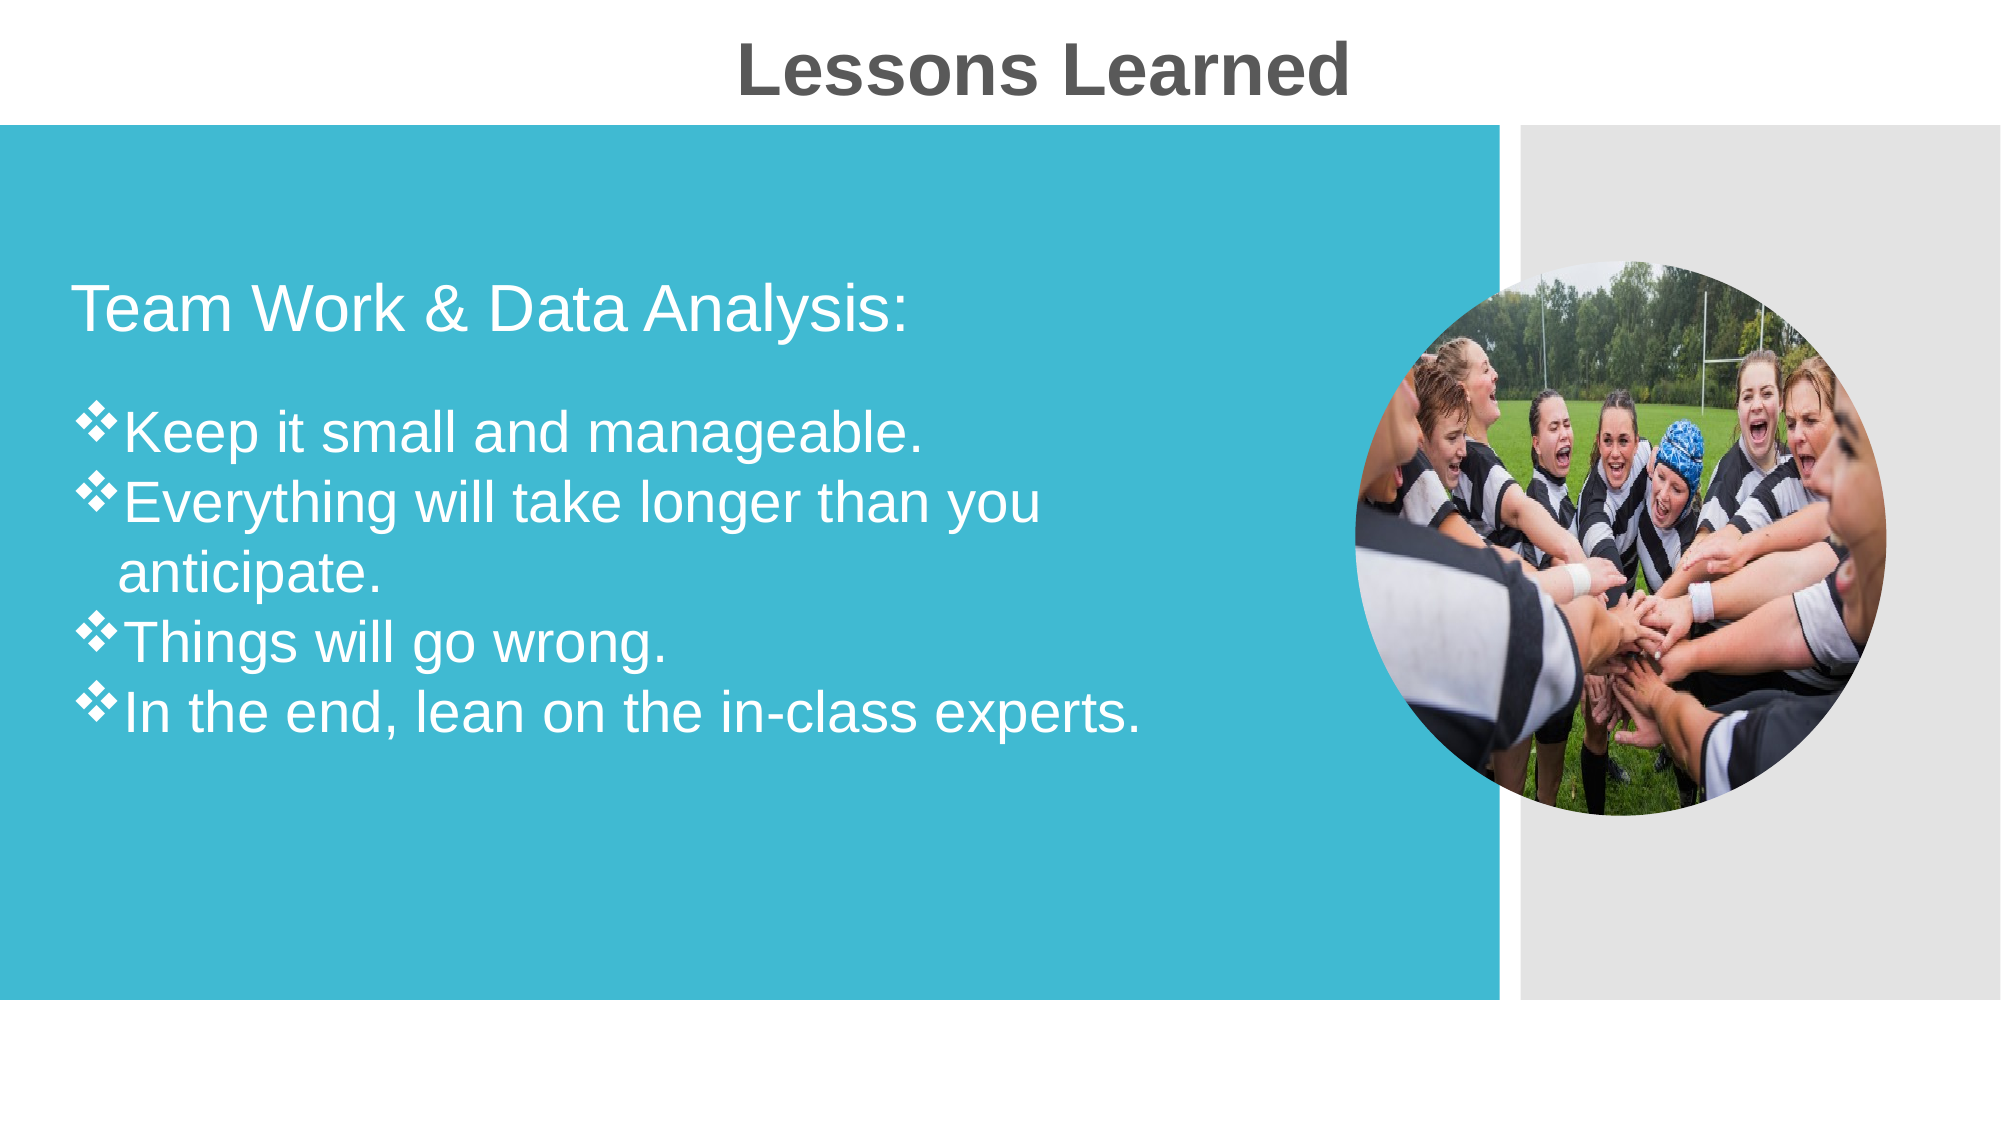

Lessons Learned
Team Work & Data Analysis:

Keep it small and manageable.
Everything will take longer than you anticipate.
Things will go wrong.
In the end, lean on the in-class experts.